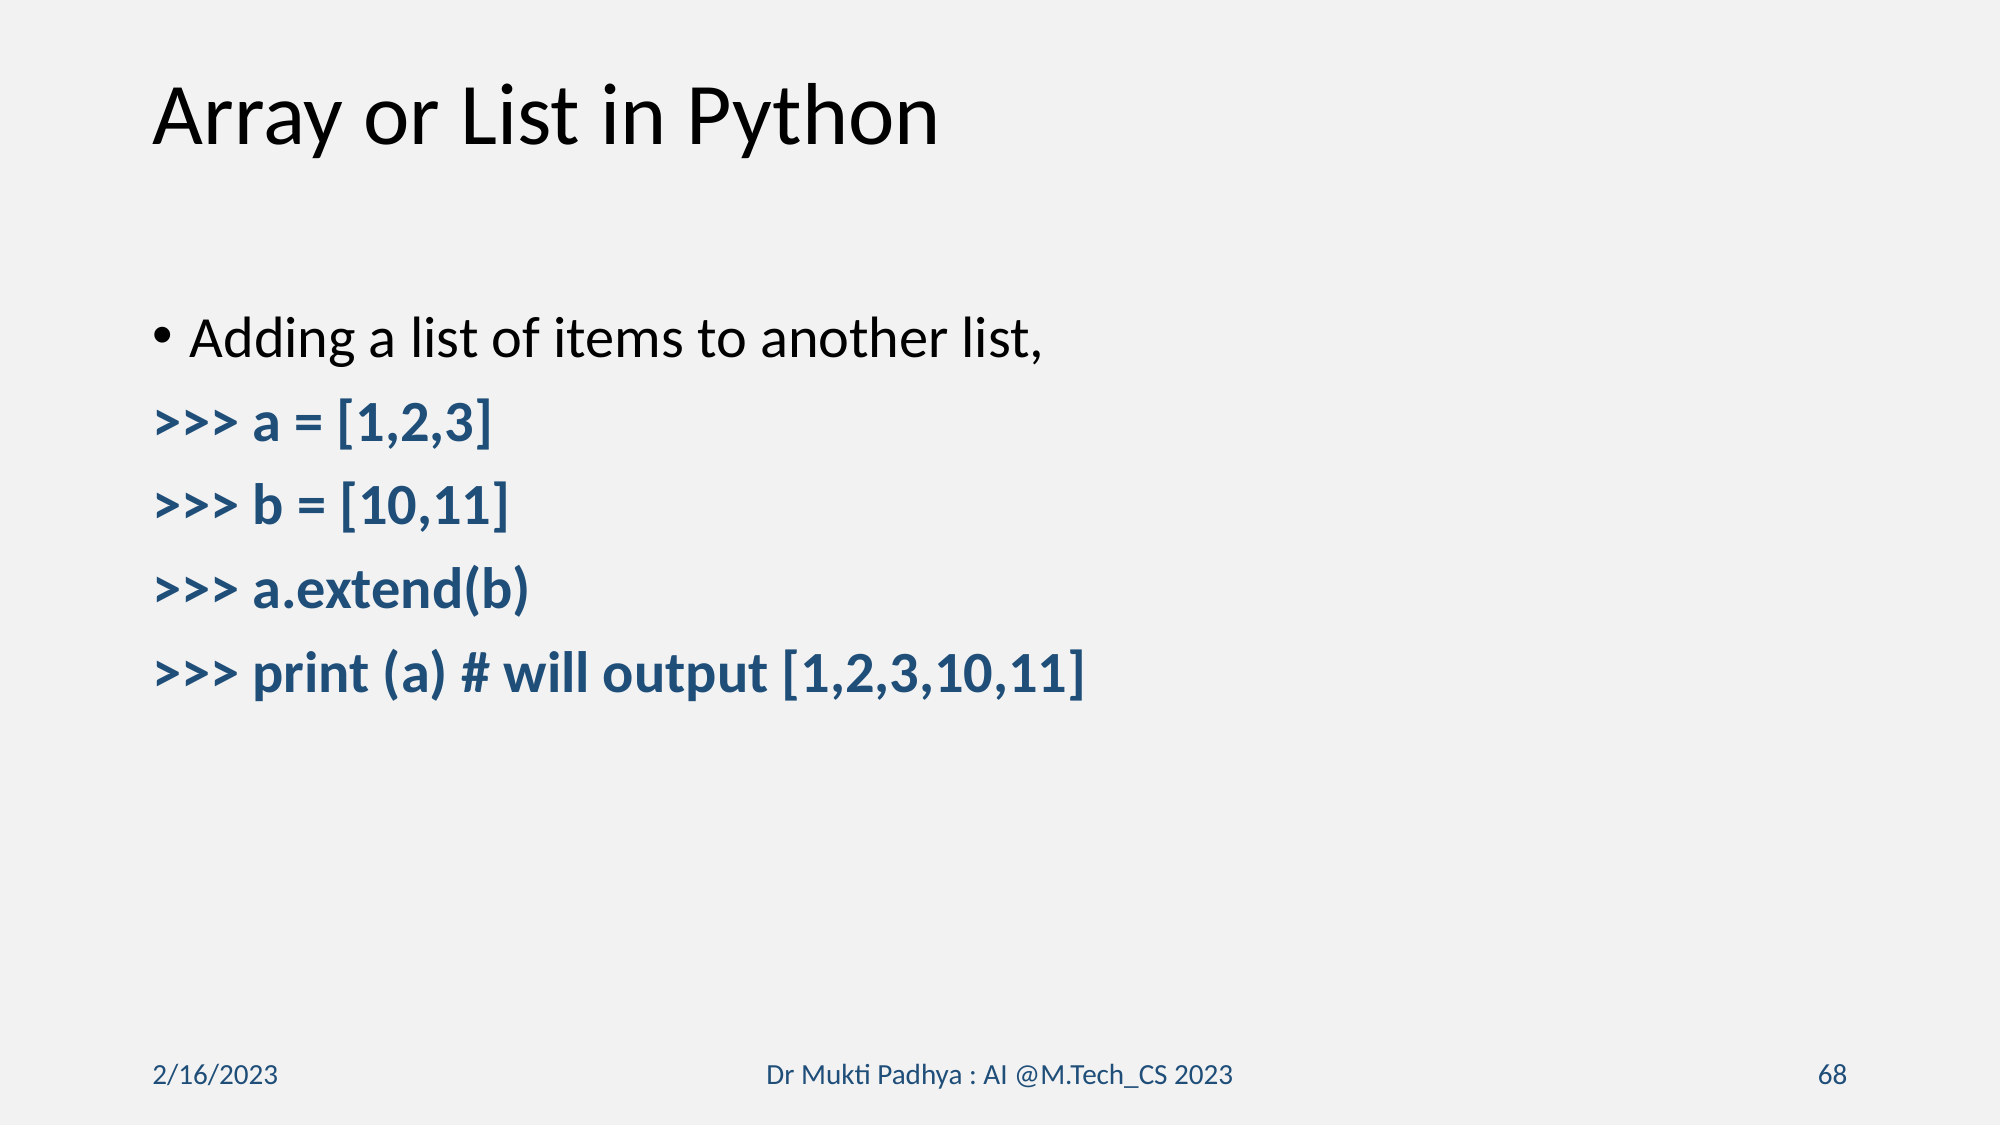

# Array or List in Python
Adding a list of items to another list,
>>> a = [1,2,3]
>>> b = [10,11]
>>> a.extend(b)
>>> print (a) # will output [1,2,3,10,11]
2/16/2023
Dr Mukti Padhya : AI @M.Tech_CS 2023
68